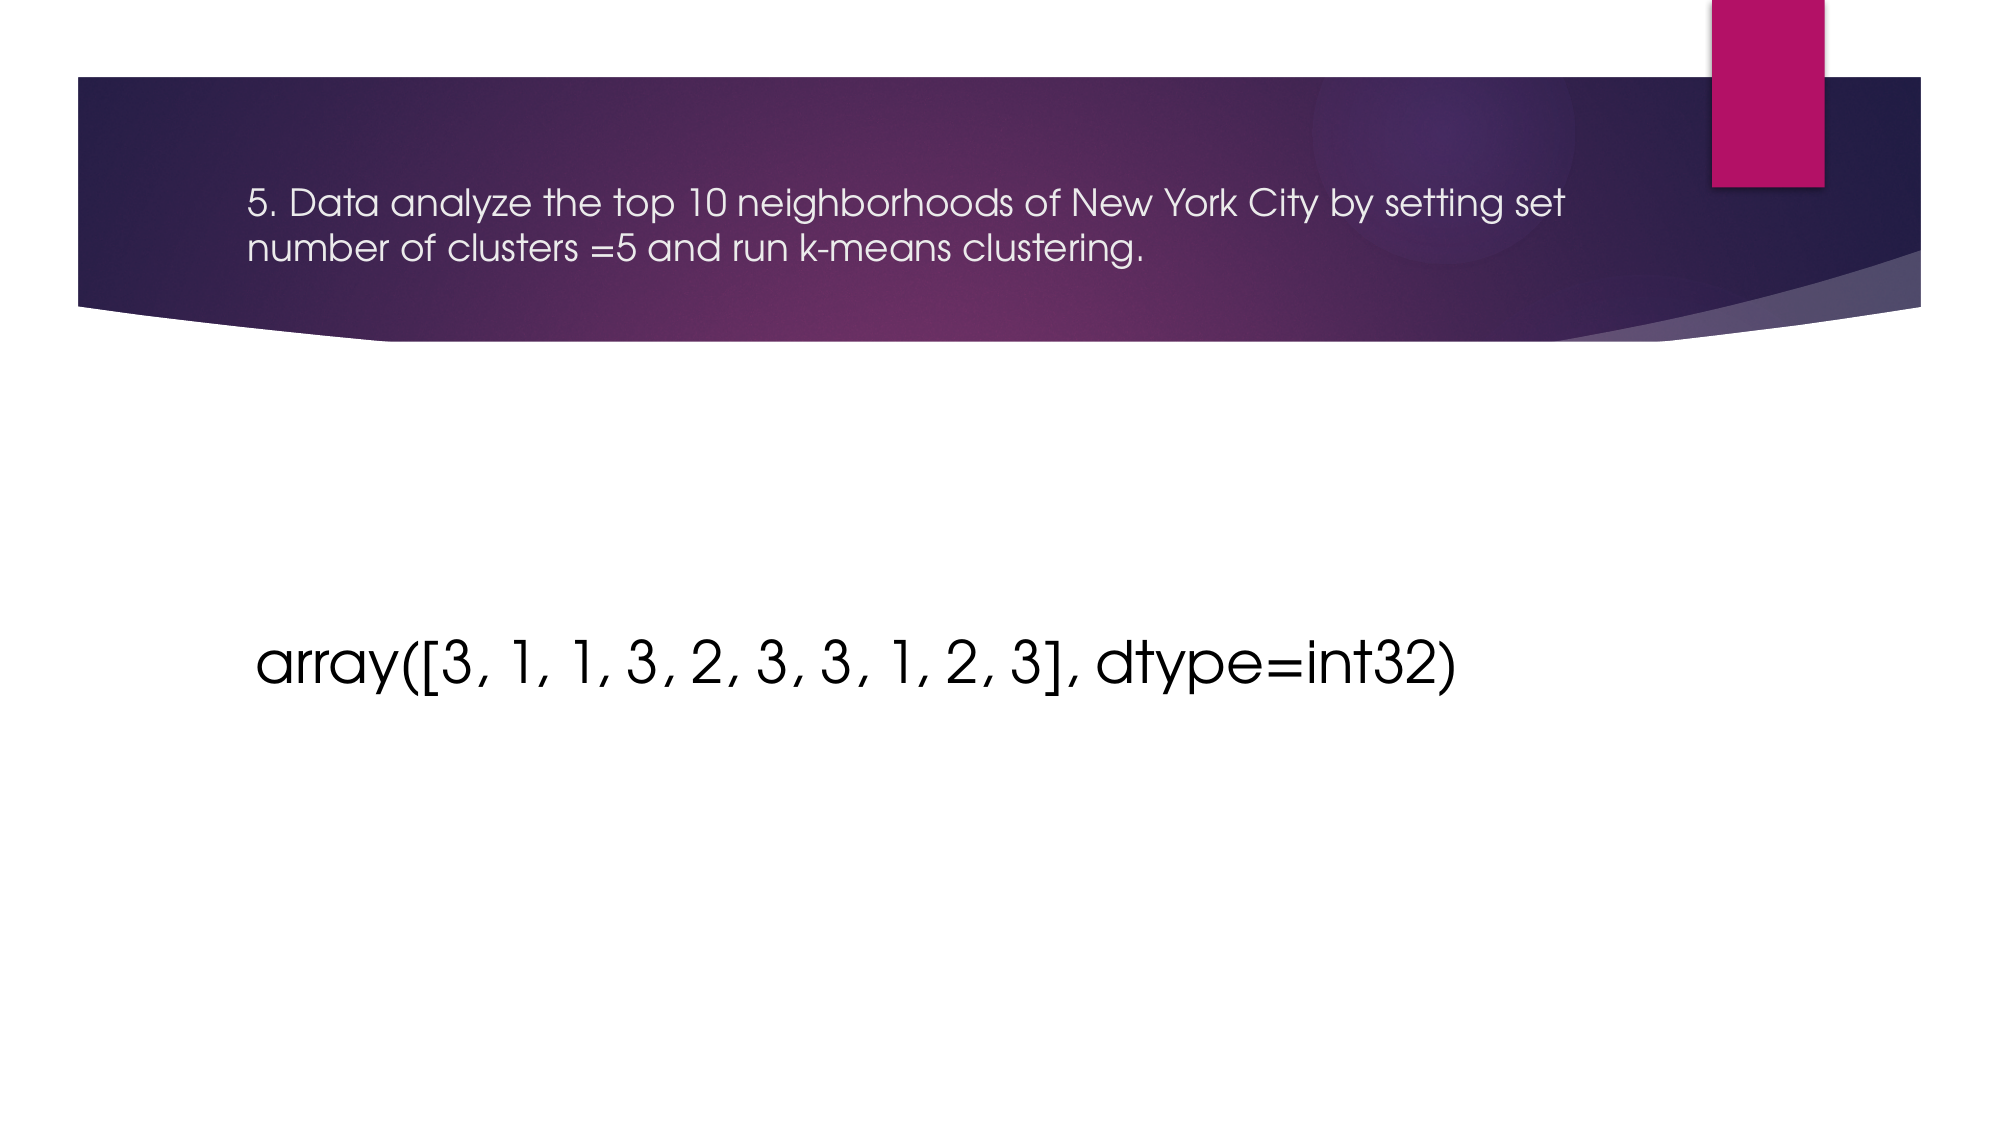

# 5. Data analyze the top 10 neighborhoods of New York City by setting set number of clusters =5 and run k-means clustering.
array([3, 1, 1, 3, 2, 3, 3, 1, 2, 3], dtype=int32)